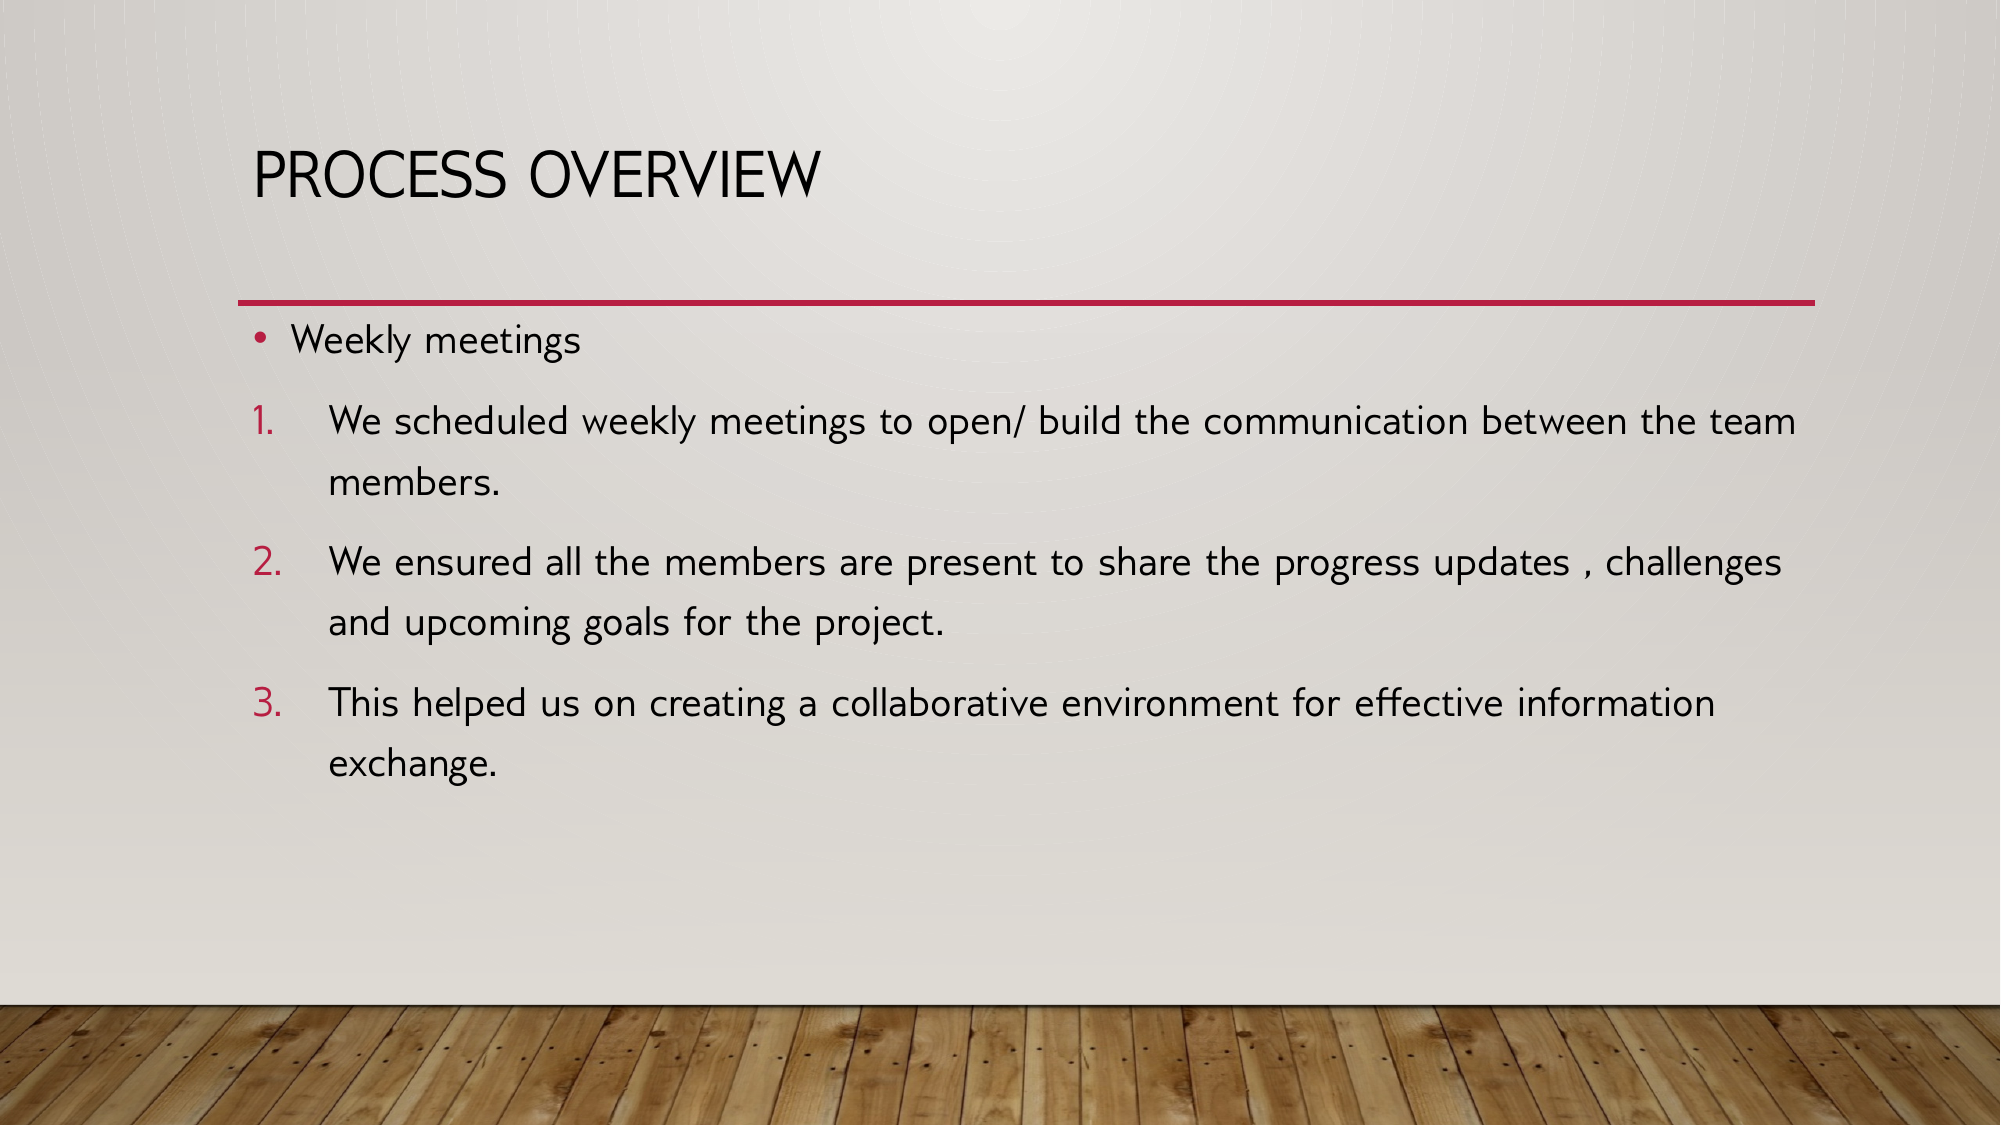

# Process Overview

Weekly meetings
We scheduled weekly meetings to open/ build the communication between the team members.
We ensured all the members are present to share the progress updates , challenges and upcoming goals for the project.
This helped us on creating a collaborative environment for effective information exchange.